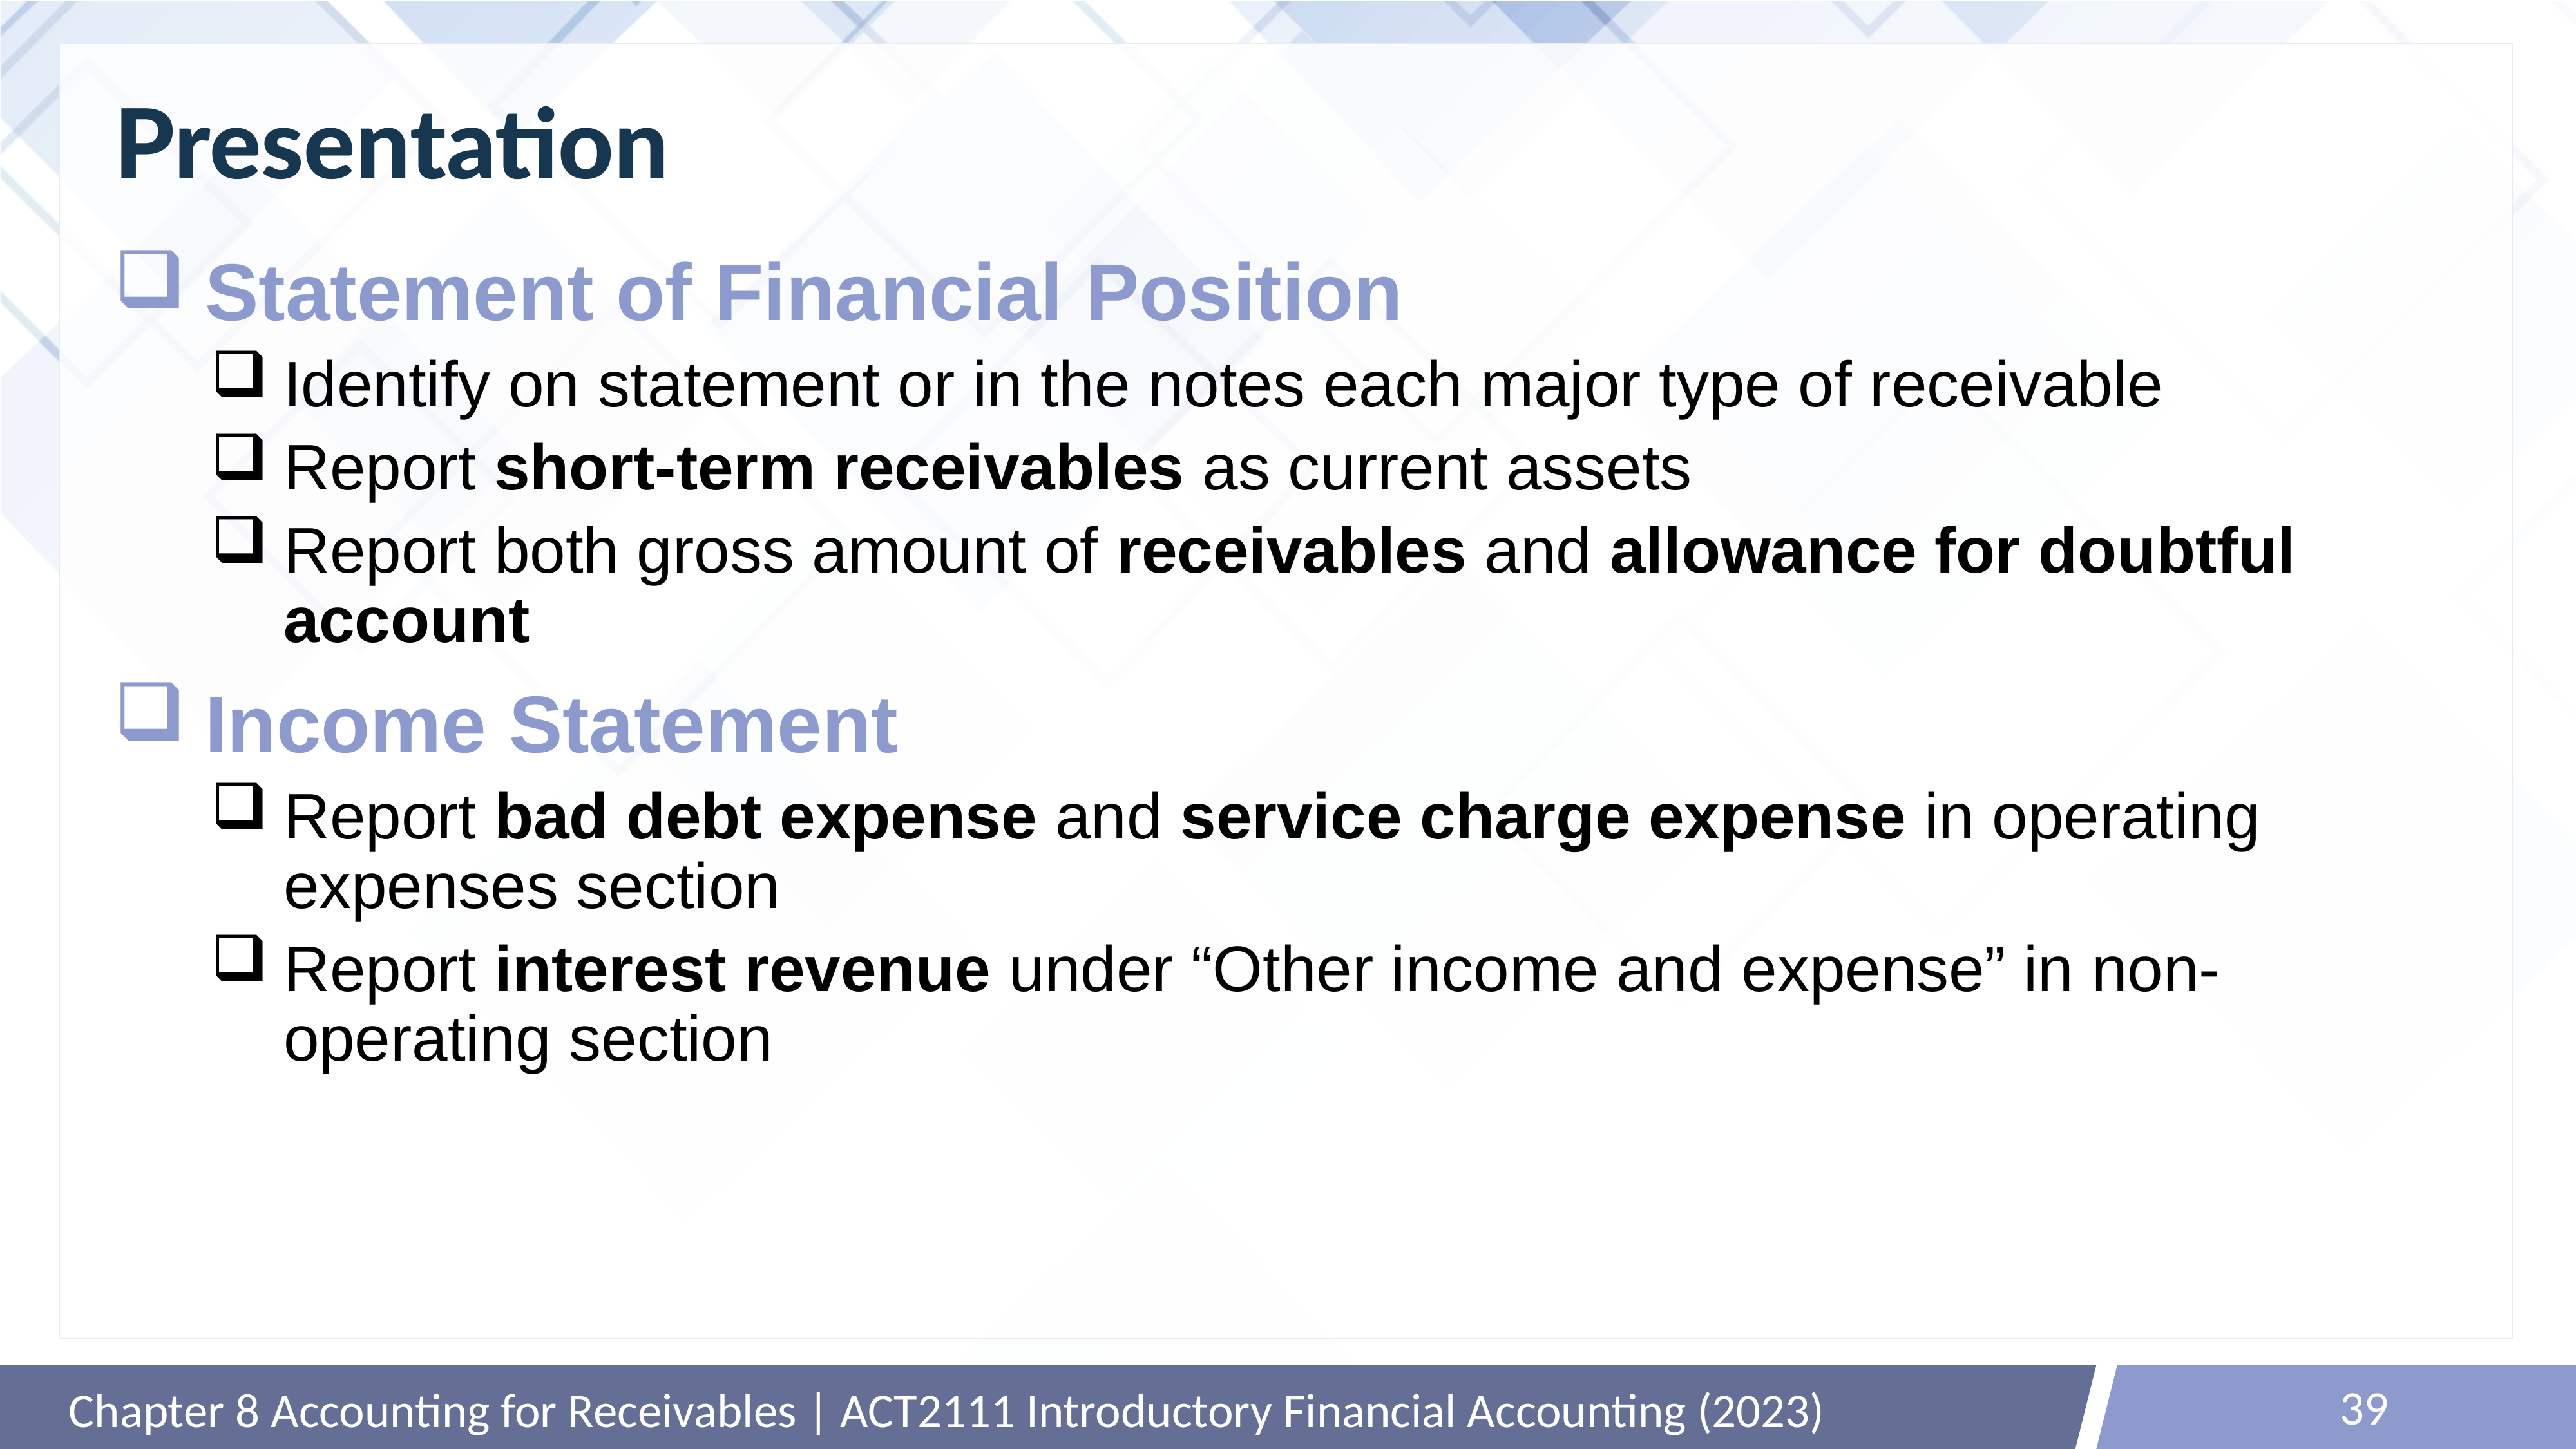

# Presentation
Statement of Financial Position
Identify on statement or in the notes each major type of receivable
Report short-term receivables as current assets
Report both gross amount of receivables and allowance for doubtful account
Income Statement
Report bad debt expense and service charge expense in operating expenses section
Report interest revenue under “Other income and expense” in non-operating section

39
Chapter 8 Accounting for Receivables | ACT2111 Introductory Financial Accounting (2023)